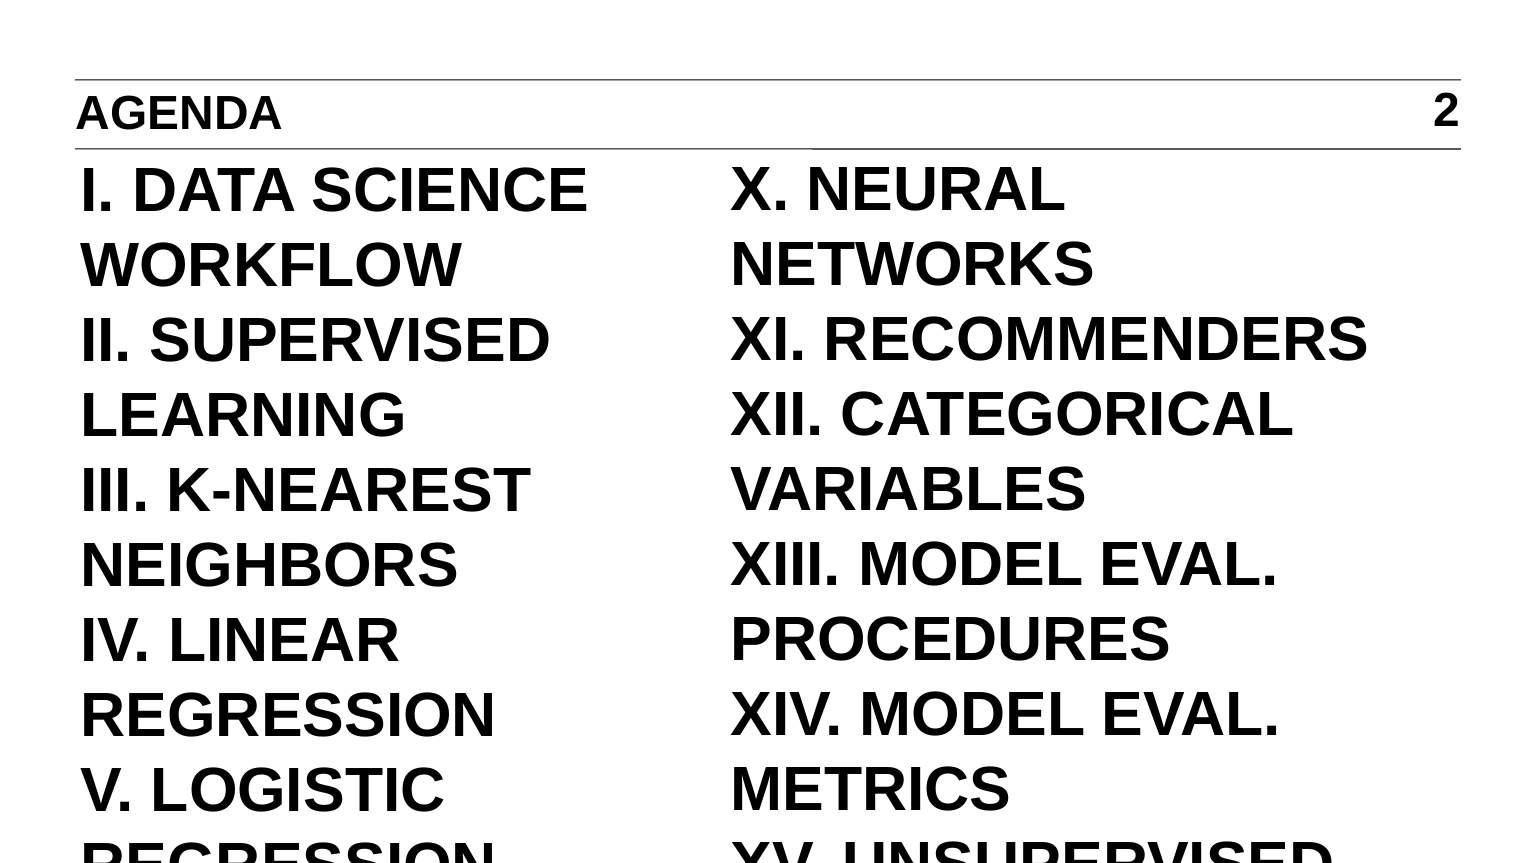

agenda

2
# X. Neural Networks XI. Recommenders XII. Categorical Variables XiII. Model Eval. Procedures XIV. Model Eval. Metrics XV. Unsupervised Learning XVI. Cluster Analysis XVII. Dimension Reduction
I. Data Science Workflow
iI. Supervised Learning
III. K-Nearest Neighbors
IV. Linear regression
V. Logistic Regression
VI. Naïve Bayes
VII. Decision Trees
VIII. Random Forests
IX. AdaBoost